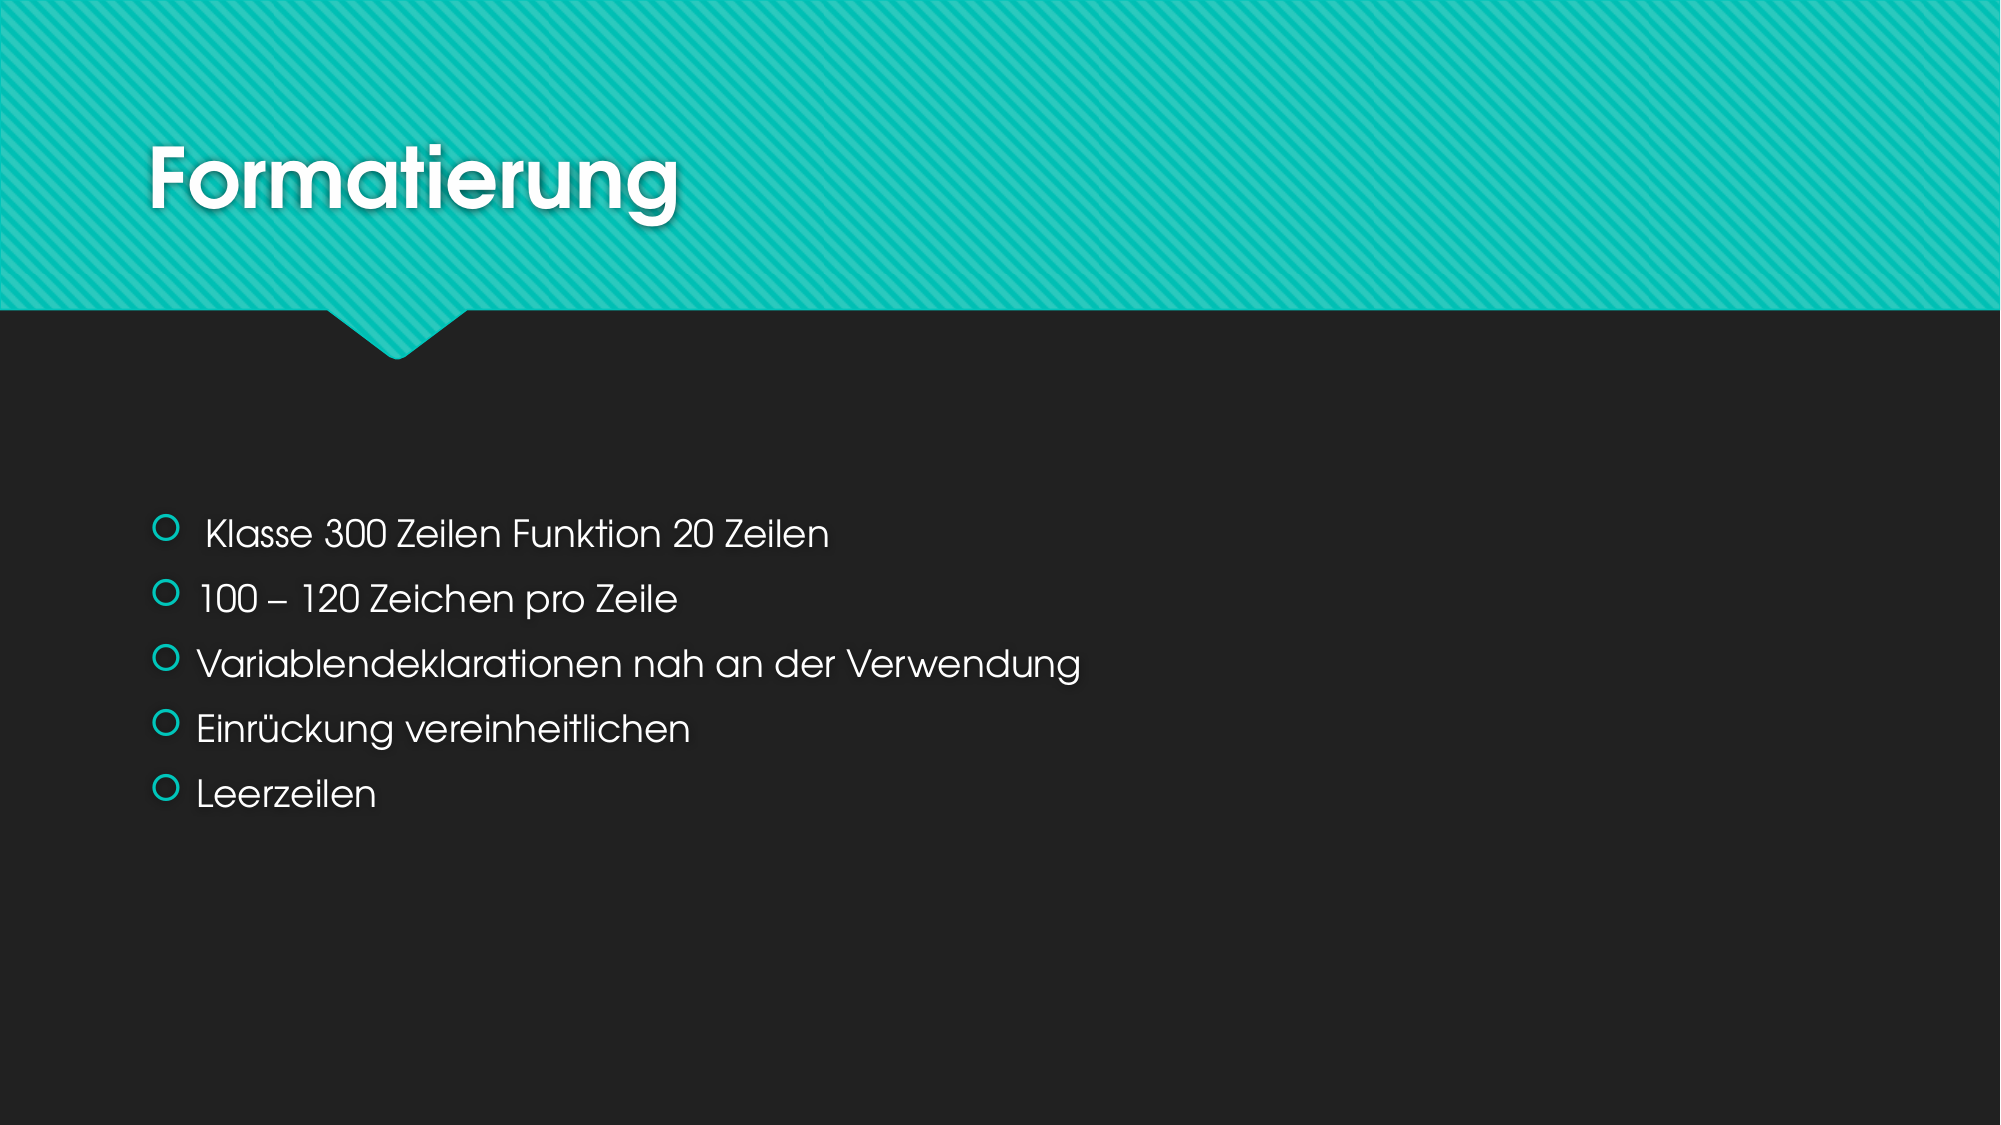

# Formatierung
Klasse 300 Zeilen Funktion 20 Zeilen
100 – 120 Zeichen pro Zeile
Variablendeklarationen nah an der Verwendung
Einrückung vereinheitlichen
Leerzeilen